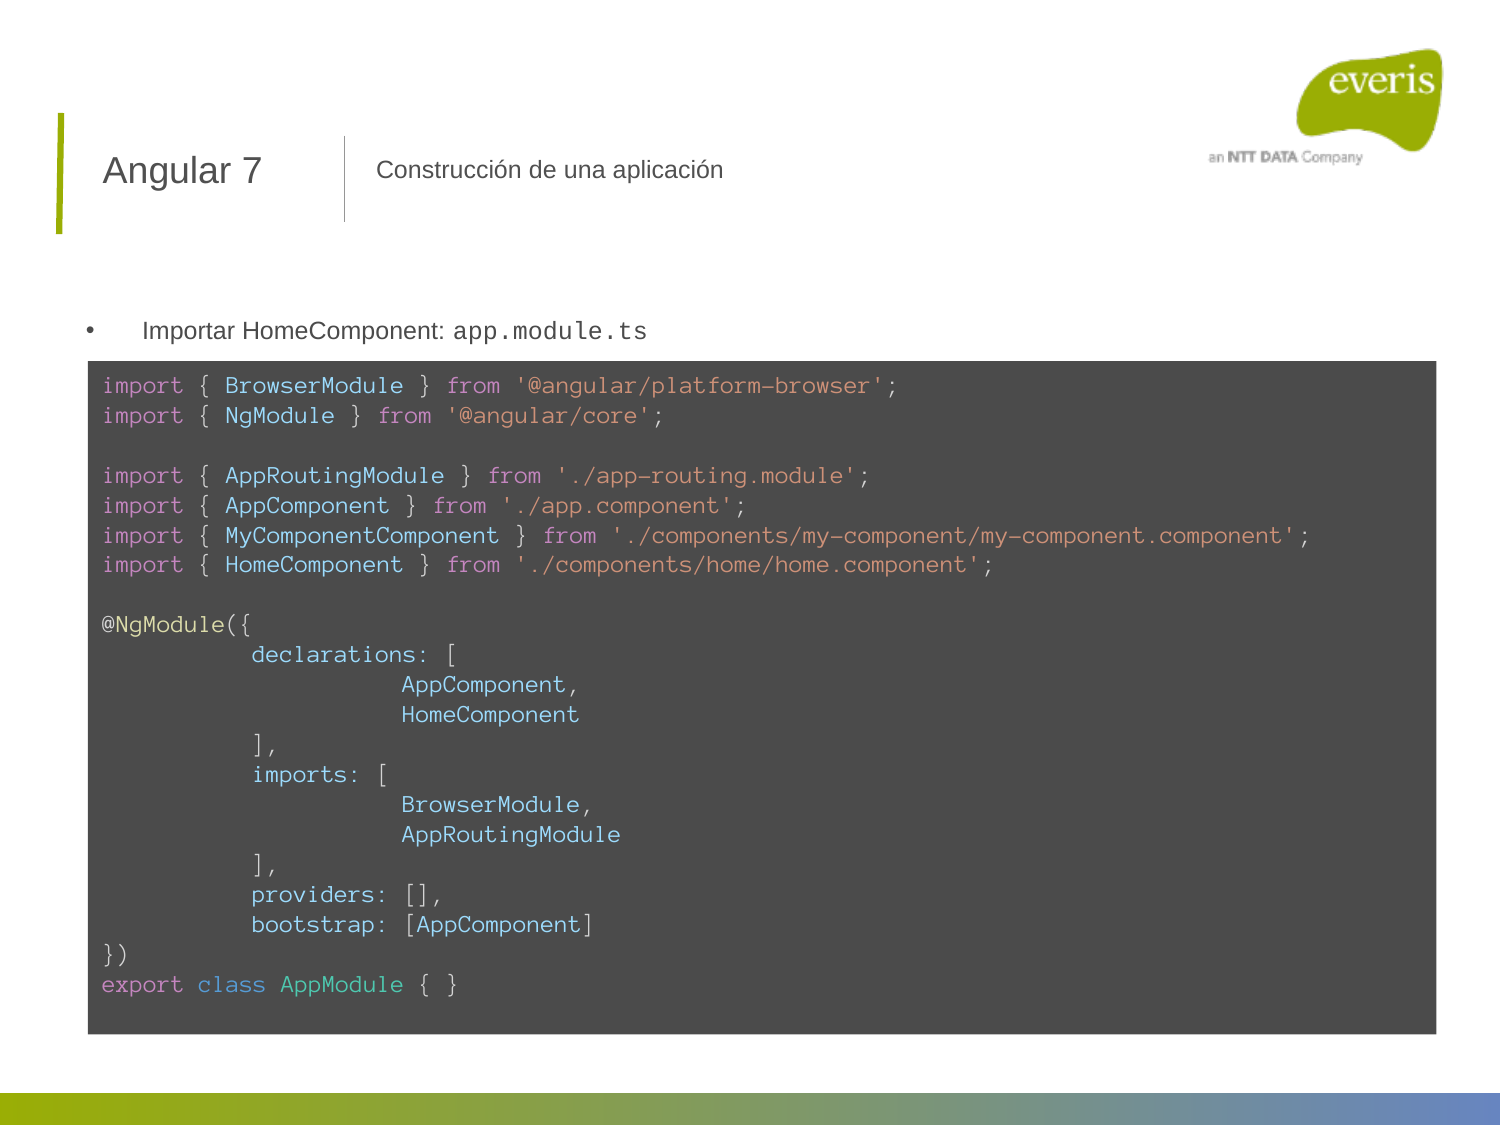

Angular 7
Construcción de una aplicación
Importar HomeComponent: app.module.ts

import { BrowserModule } from '@angular/platform-browser';
import { NgModule } from '@angular/core';
import { AppRoutingModule } from './app-routing.module';
import { AppComponent } from './app.component';
import { MyComponentComponent } from './components/my-component/my-component.component';
import { HomeComponent } from './components/home/home.component';
@NgModule({
	declarations: [
		AppComponent,
		HomeComponent
	],
	imports: [
		BrowserModule,
		AppRoutingModule
	],
	providers: [],
	bootstrap: [AppComponent]
})
export class AppModule { }